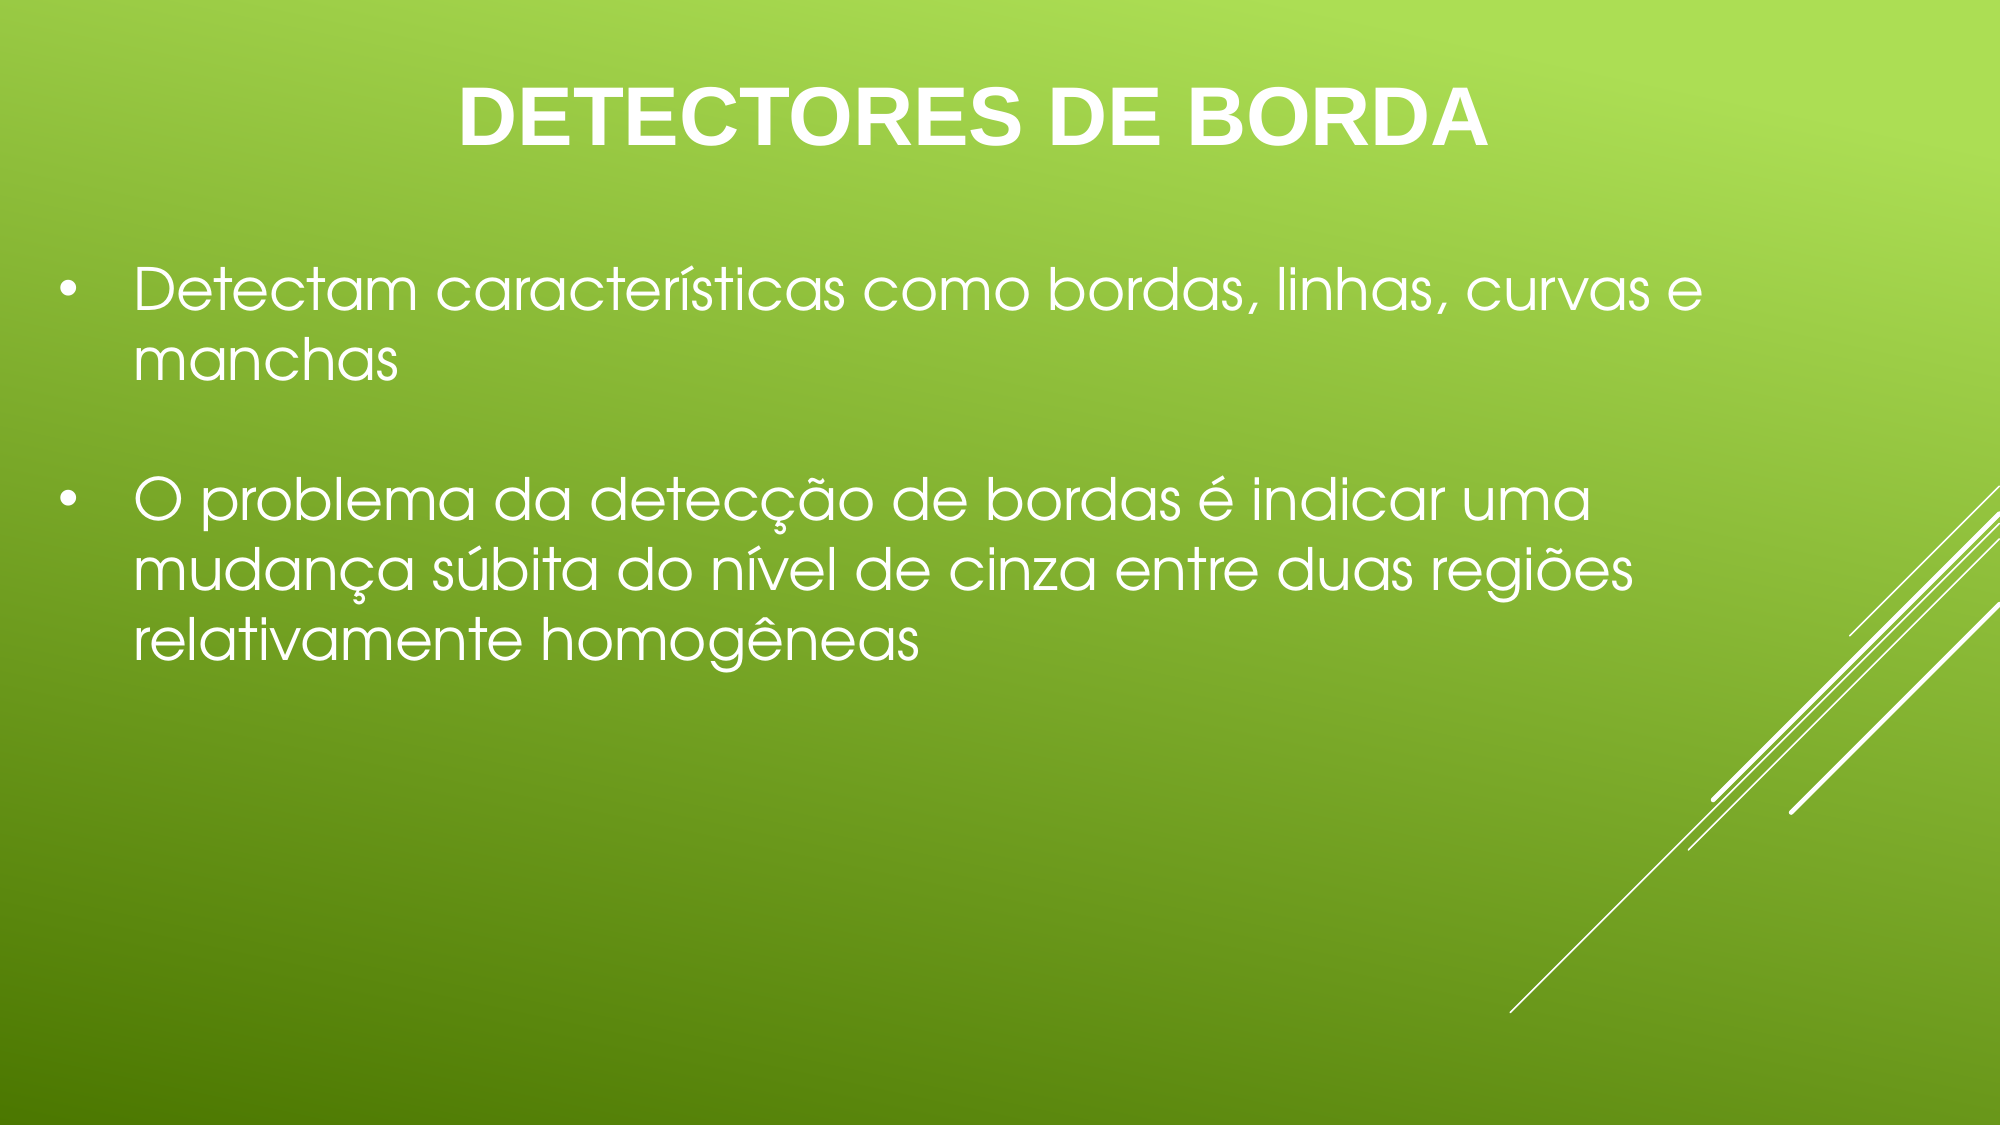

DETECTORES DE BORDA

Detectam características como bordas, linhas, curvas e manchas

O problema da detecção de bordas é indicar uma mudança súbita do nível de cinza entre duas regiões relativamente homogêneas